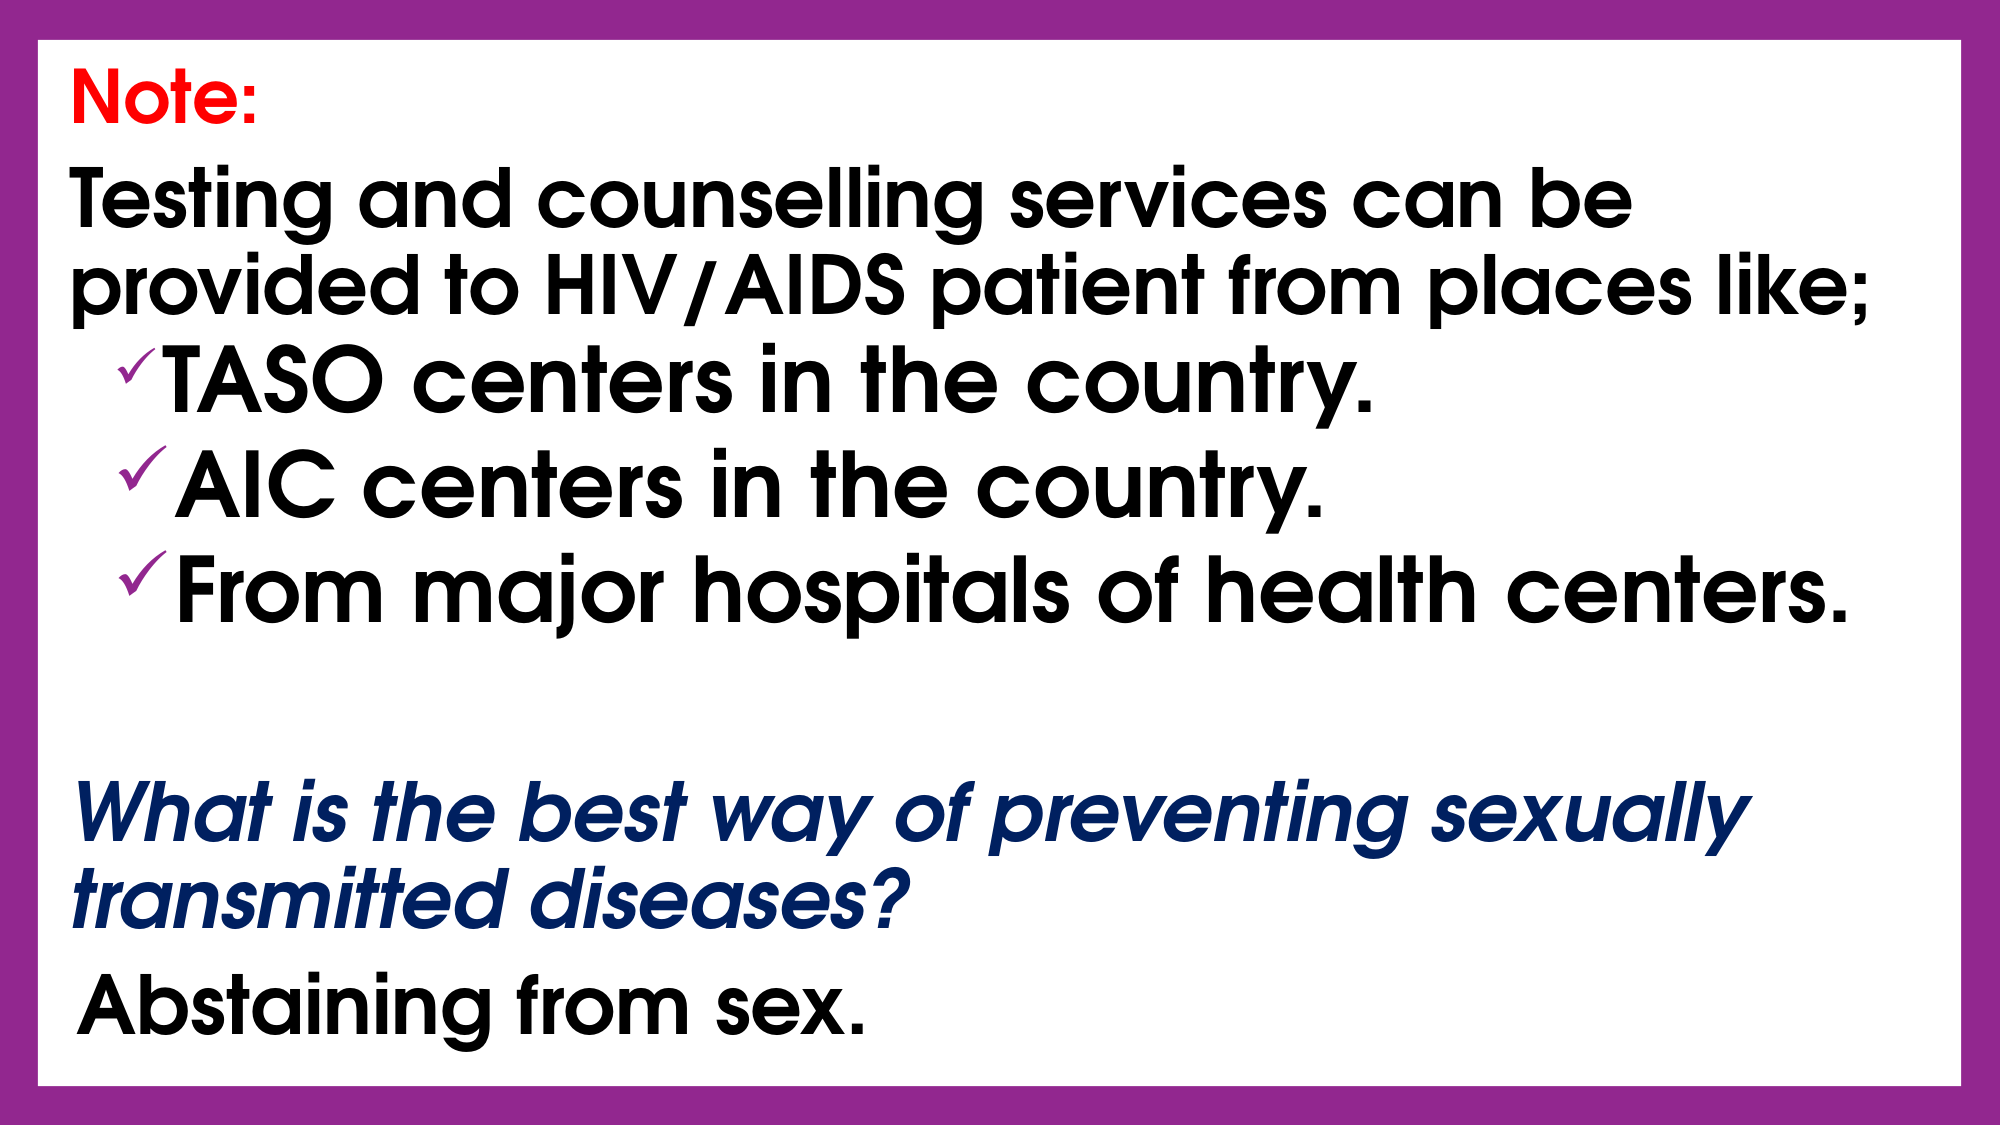

Note:
Testing and counselling services can be provided to HIV/AIDS patient from places like;
 TASO centers in the country.
 AIC centers in the country.
 From major hospitals of health centers.

What is the best way of preventing sexually transmitted diseases?
Abstaining from sex.